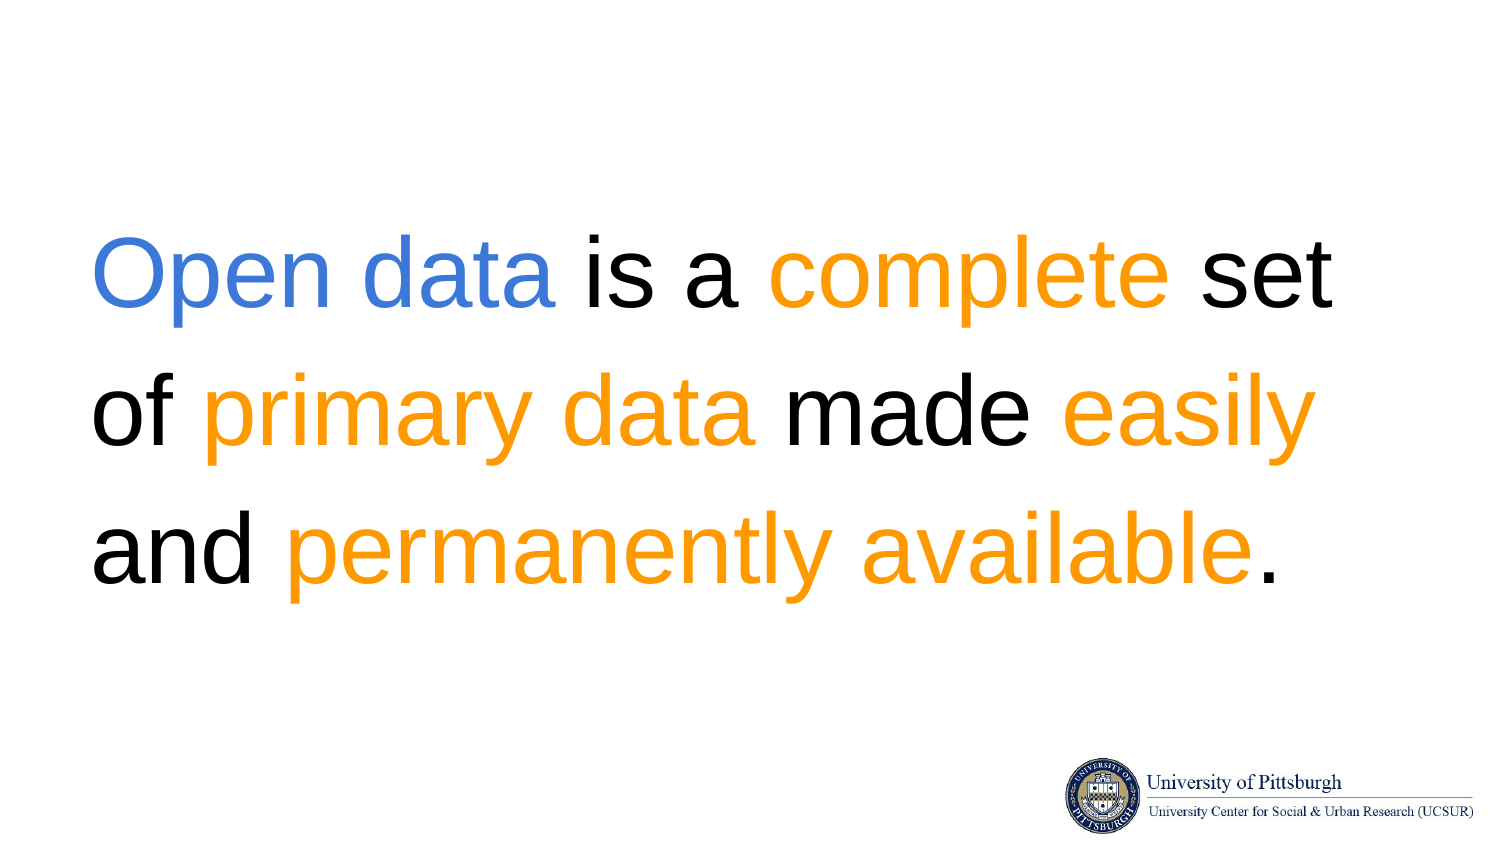

#
Open data is a complete set of primary data made easily and permanently available.